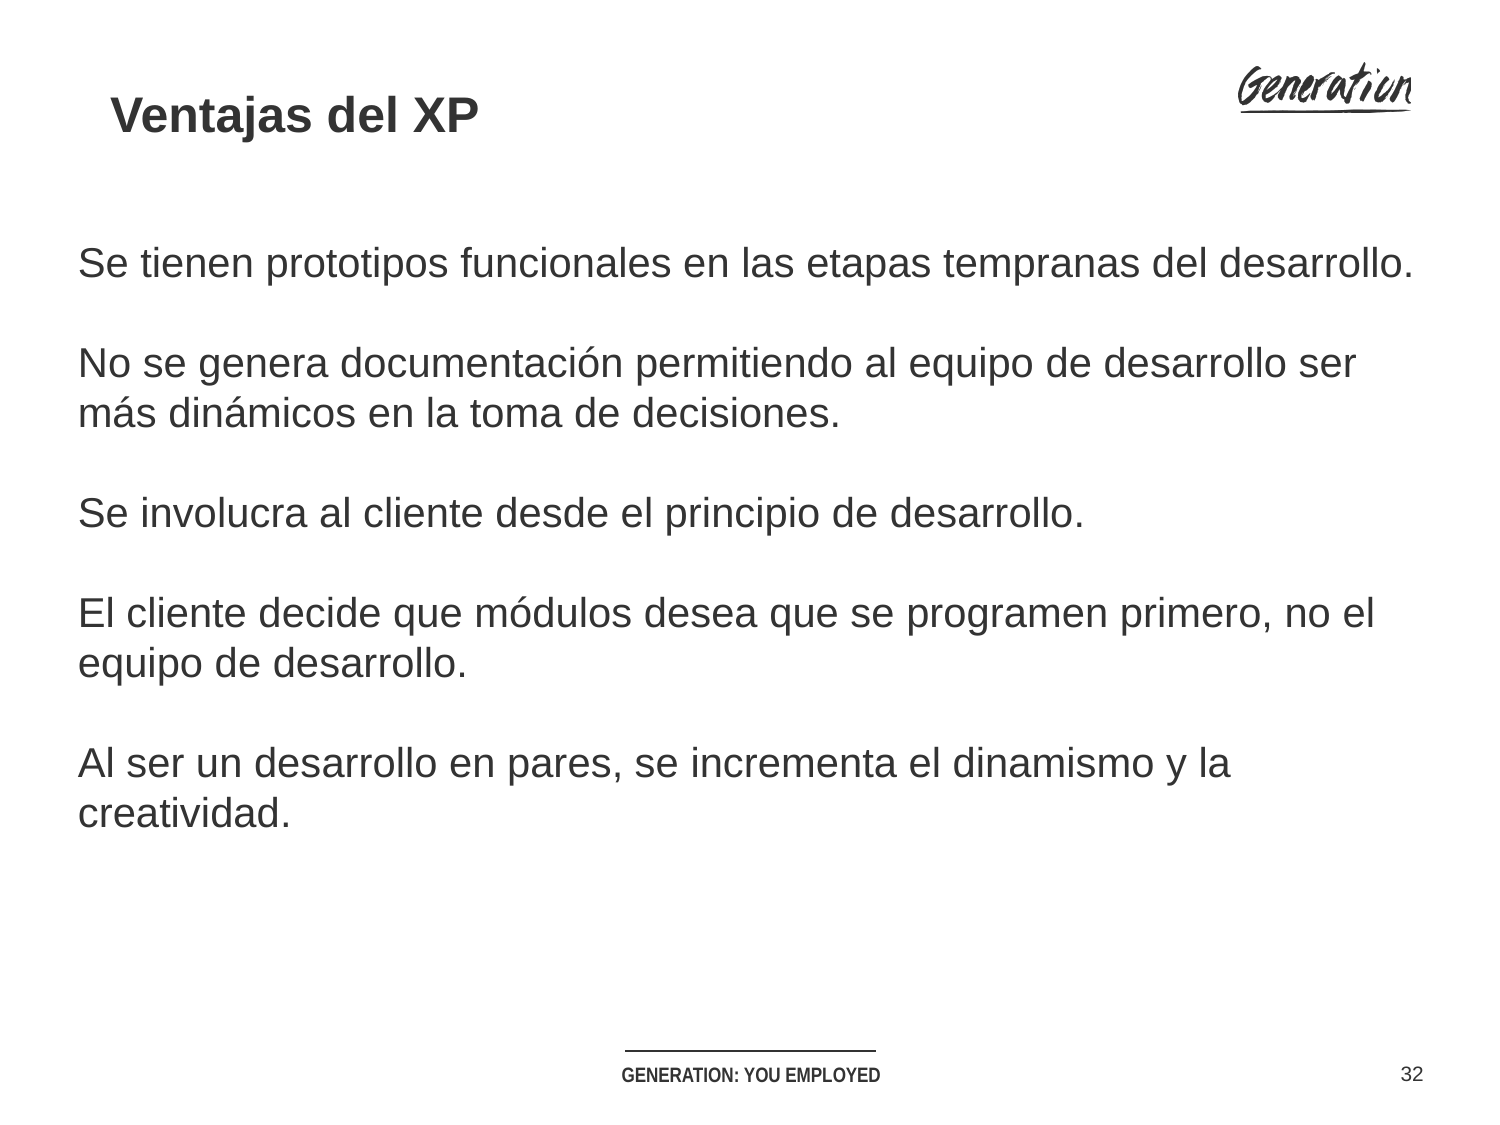

Ventajas del XP
Se tienen prototipos funcionales en las etapas tempranas del desarrollo.

No se genera documentación permitiendo al equipo de desarrollo ser más dinámicos en la toma de decisiones.

Se involucra al cliente desde el principio de desarrollo.

El cliente decide que módulos desea que se programen primero, no el equipo de desarrollo.

Al ser un desarrollo en pares, se incrementa el dinamismo y la creatividad.